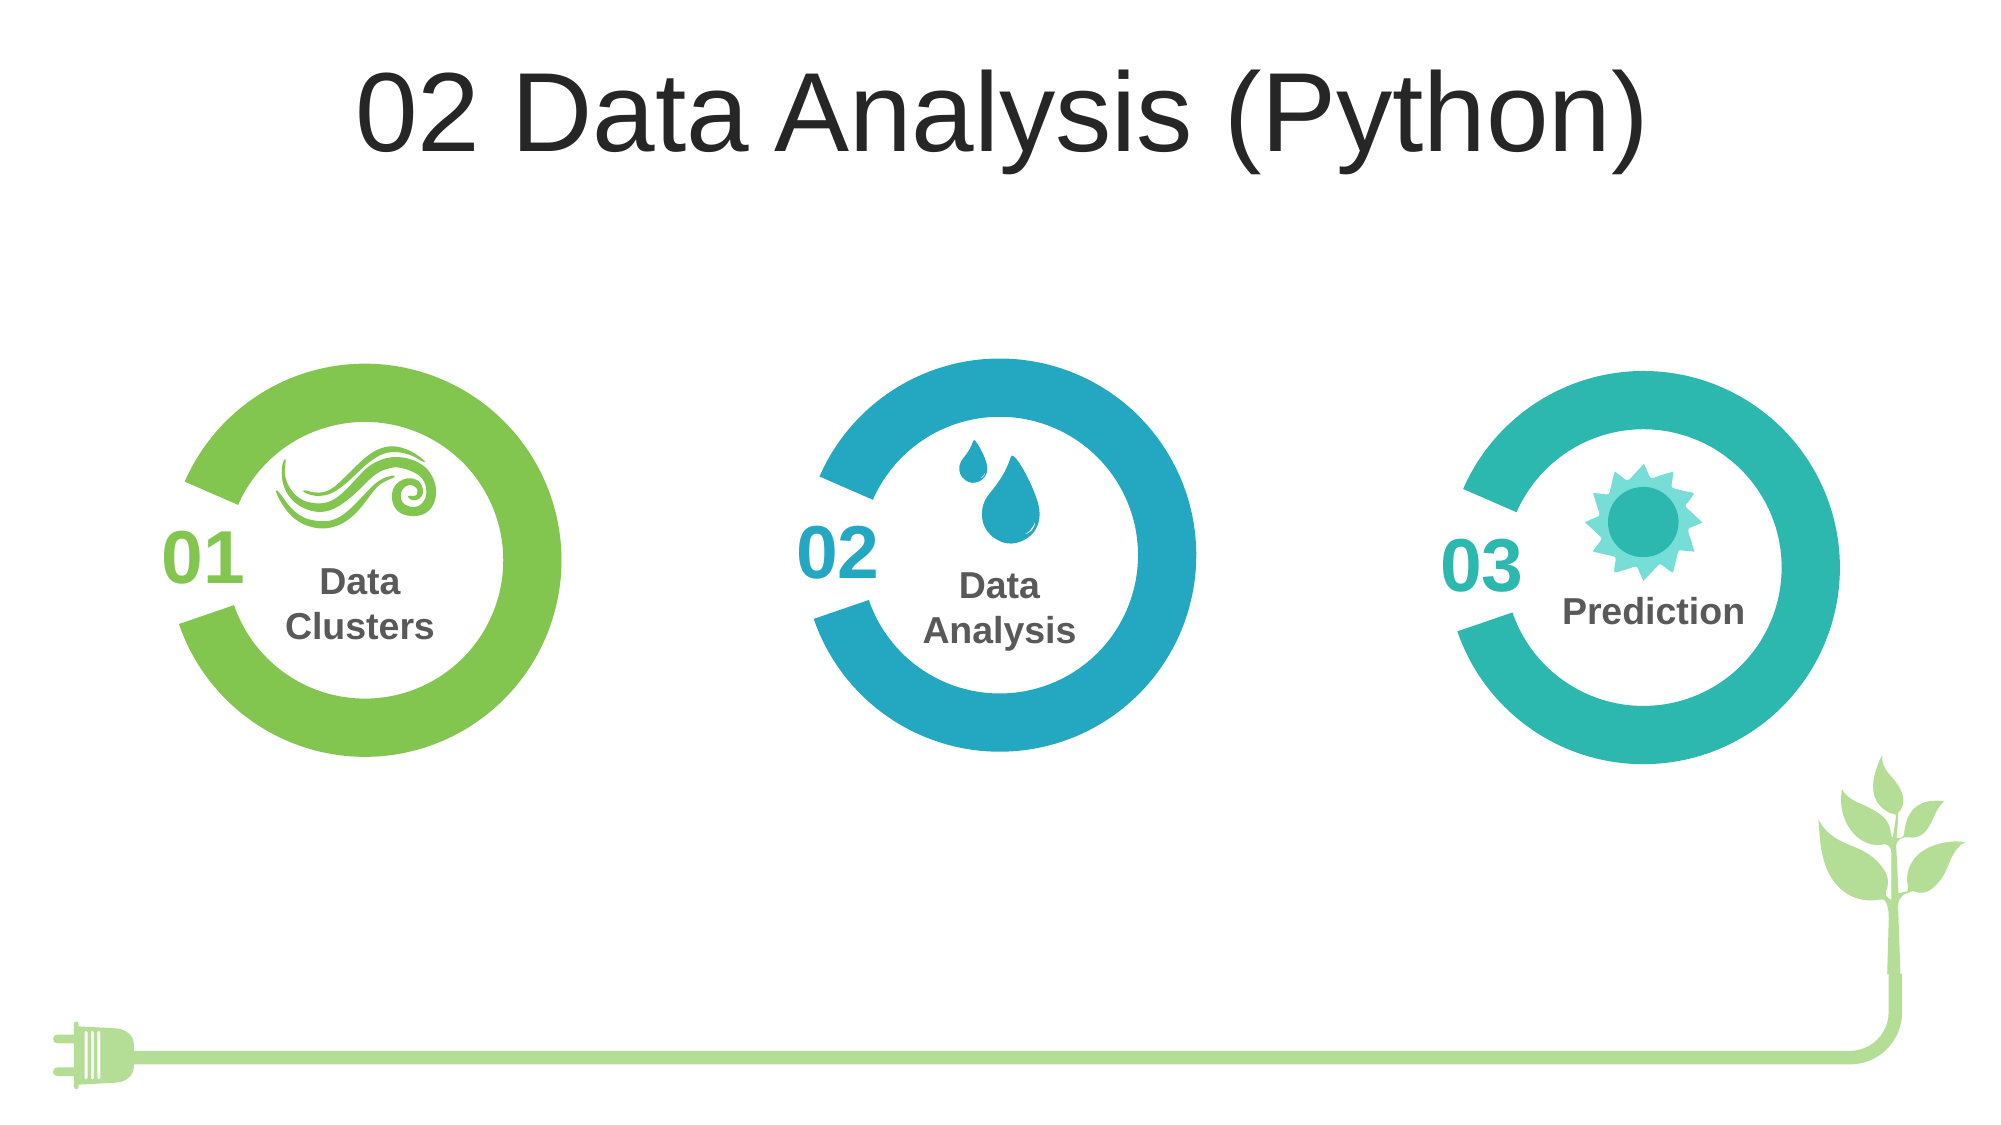

02 Data Analysis (Python)

02

01

03

Data Clusters
Data Analysis
Prediction